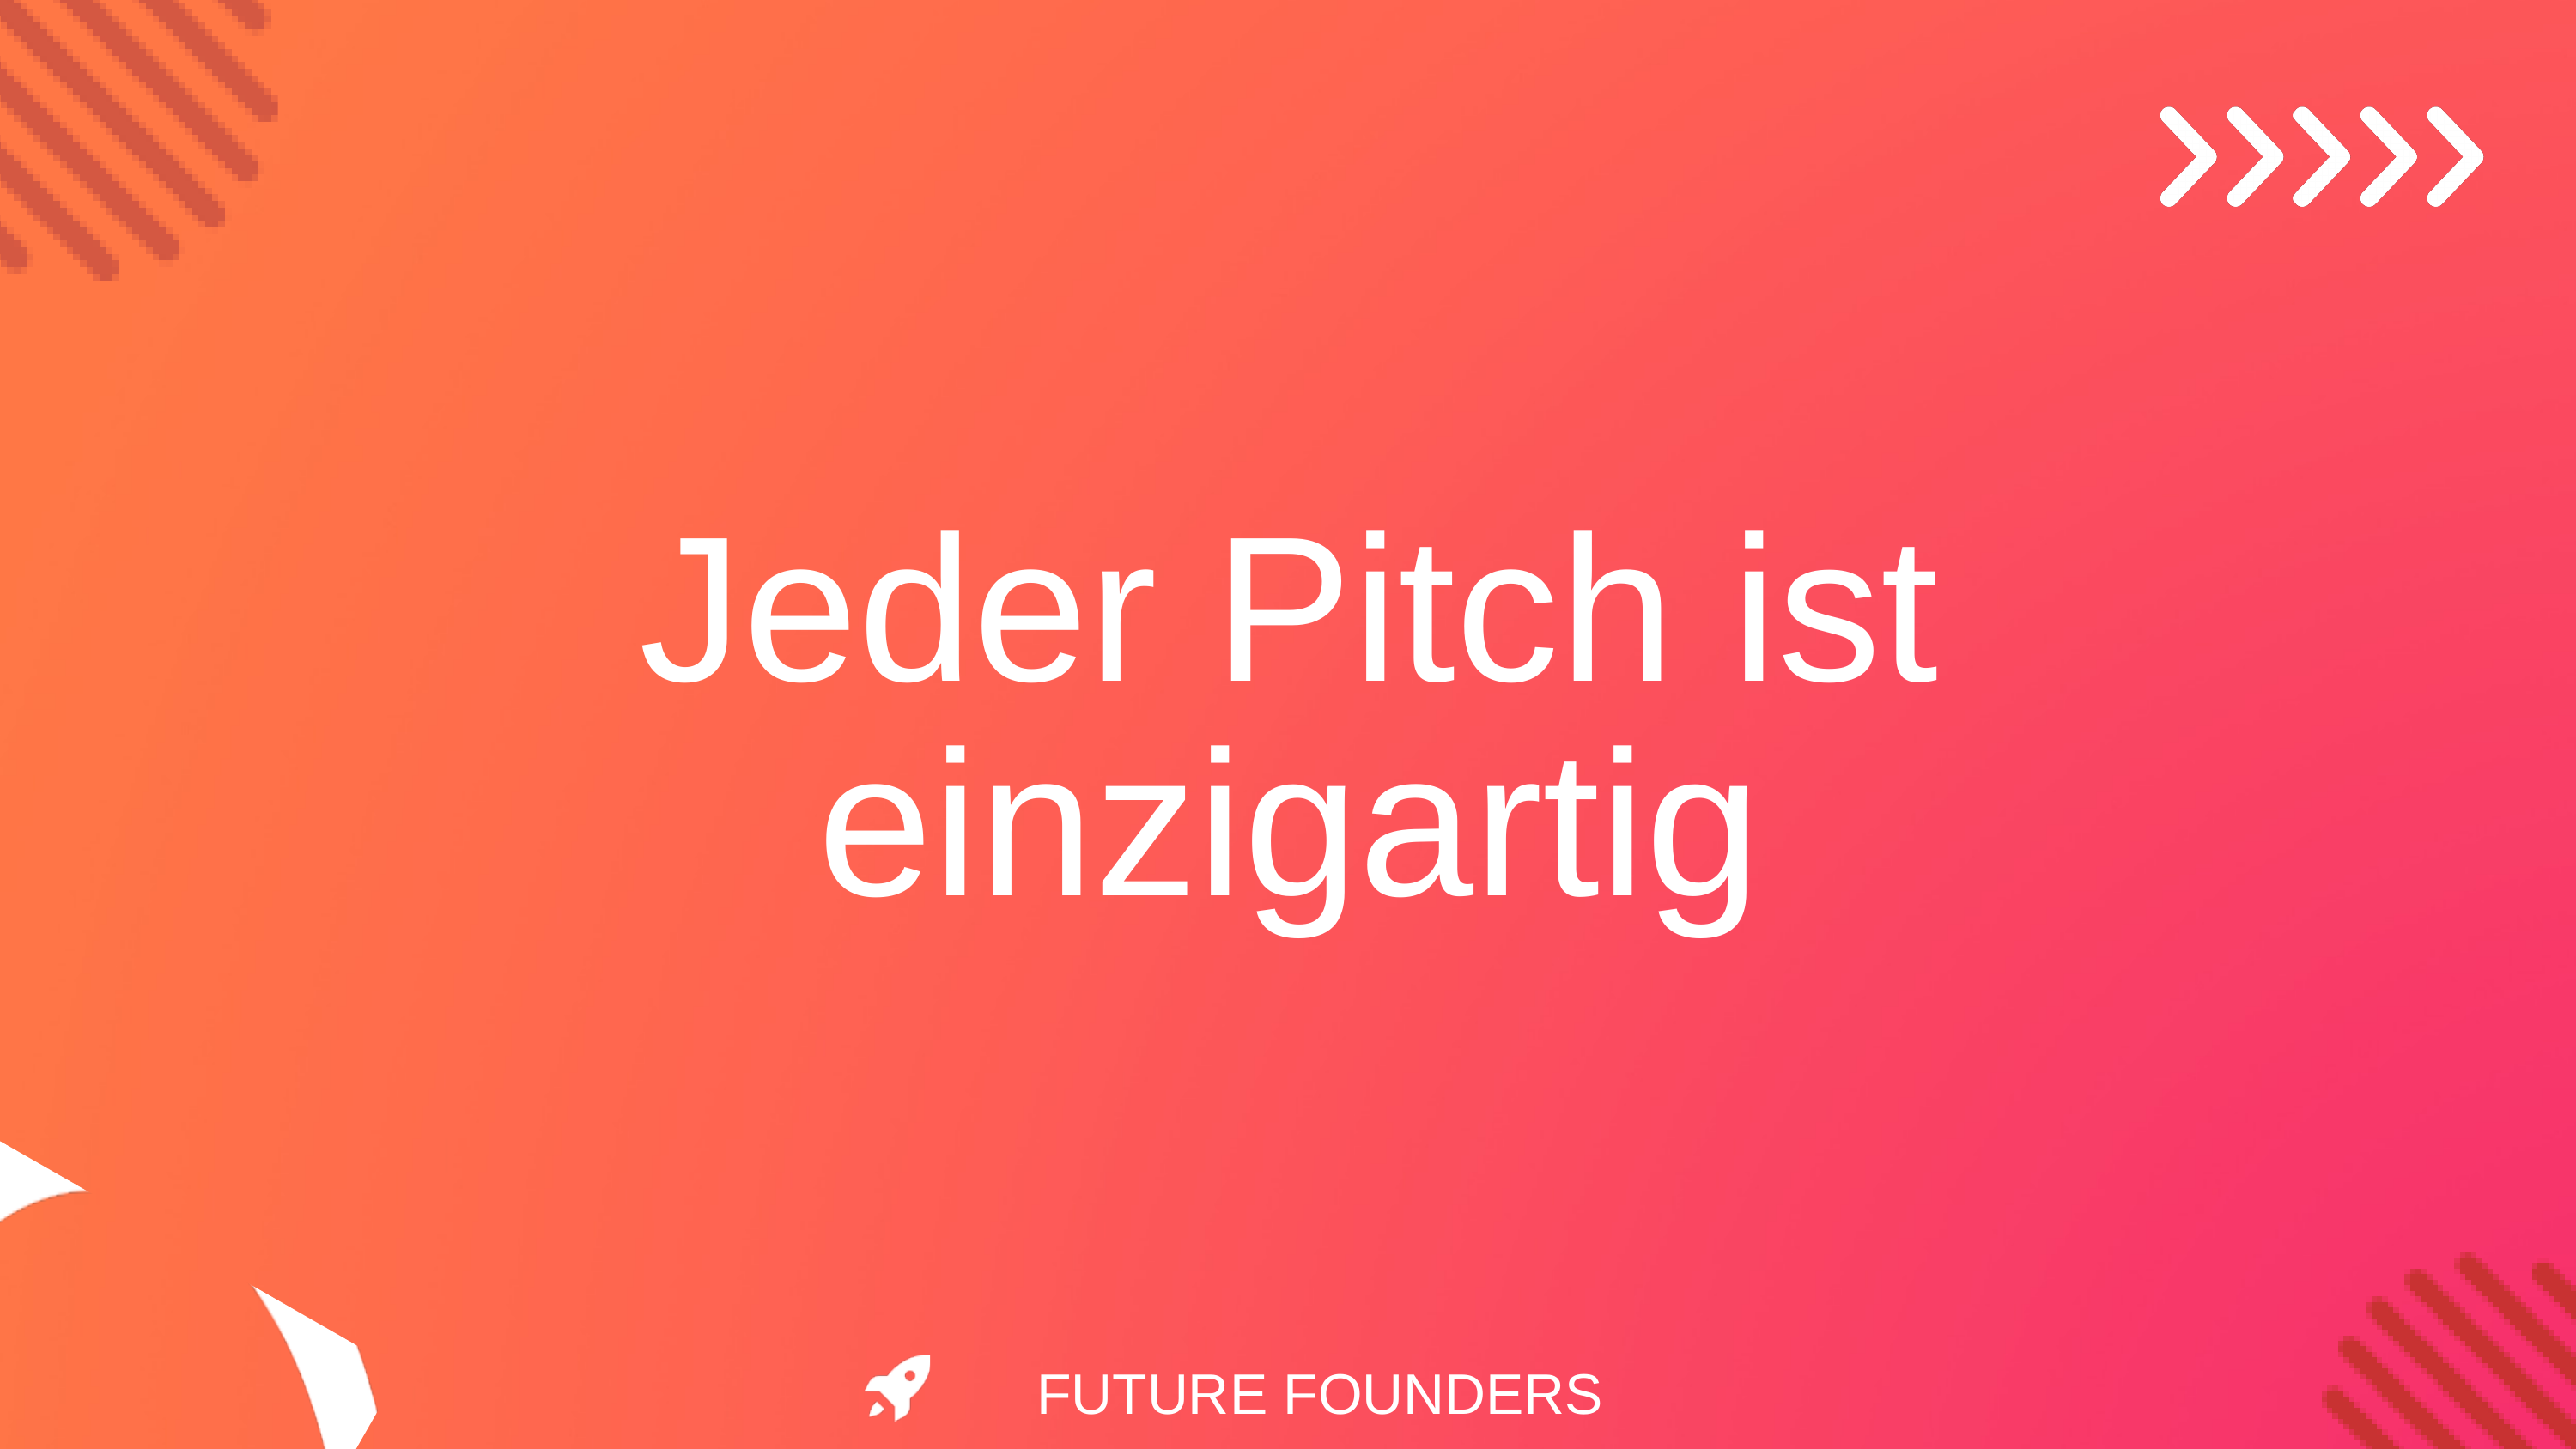

Jeder Pitch ist einzigartig

FUTURE FOUNDERS INITIATIVE